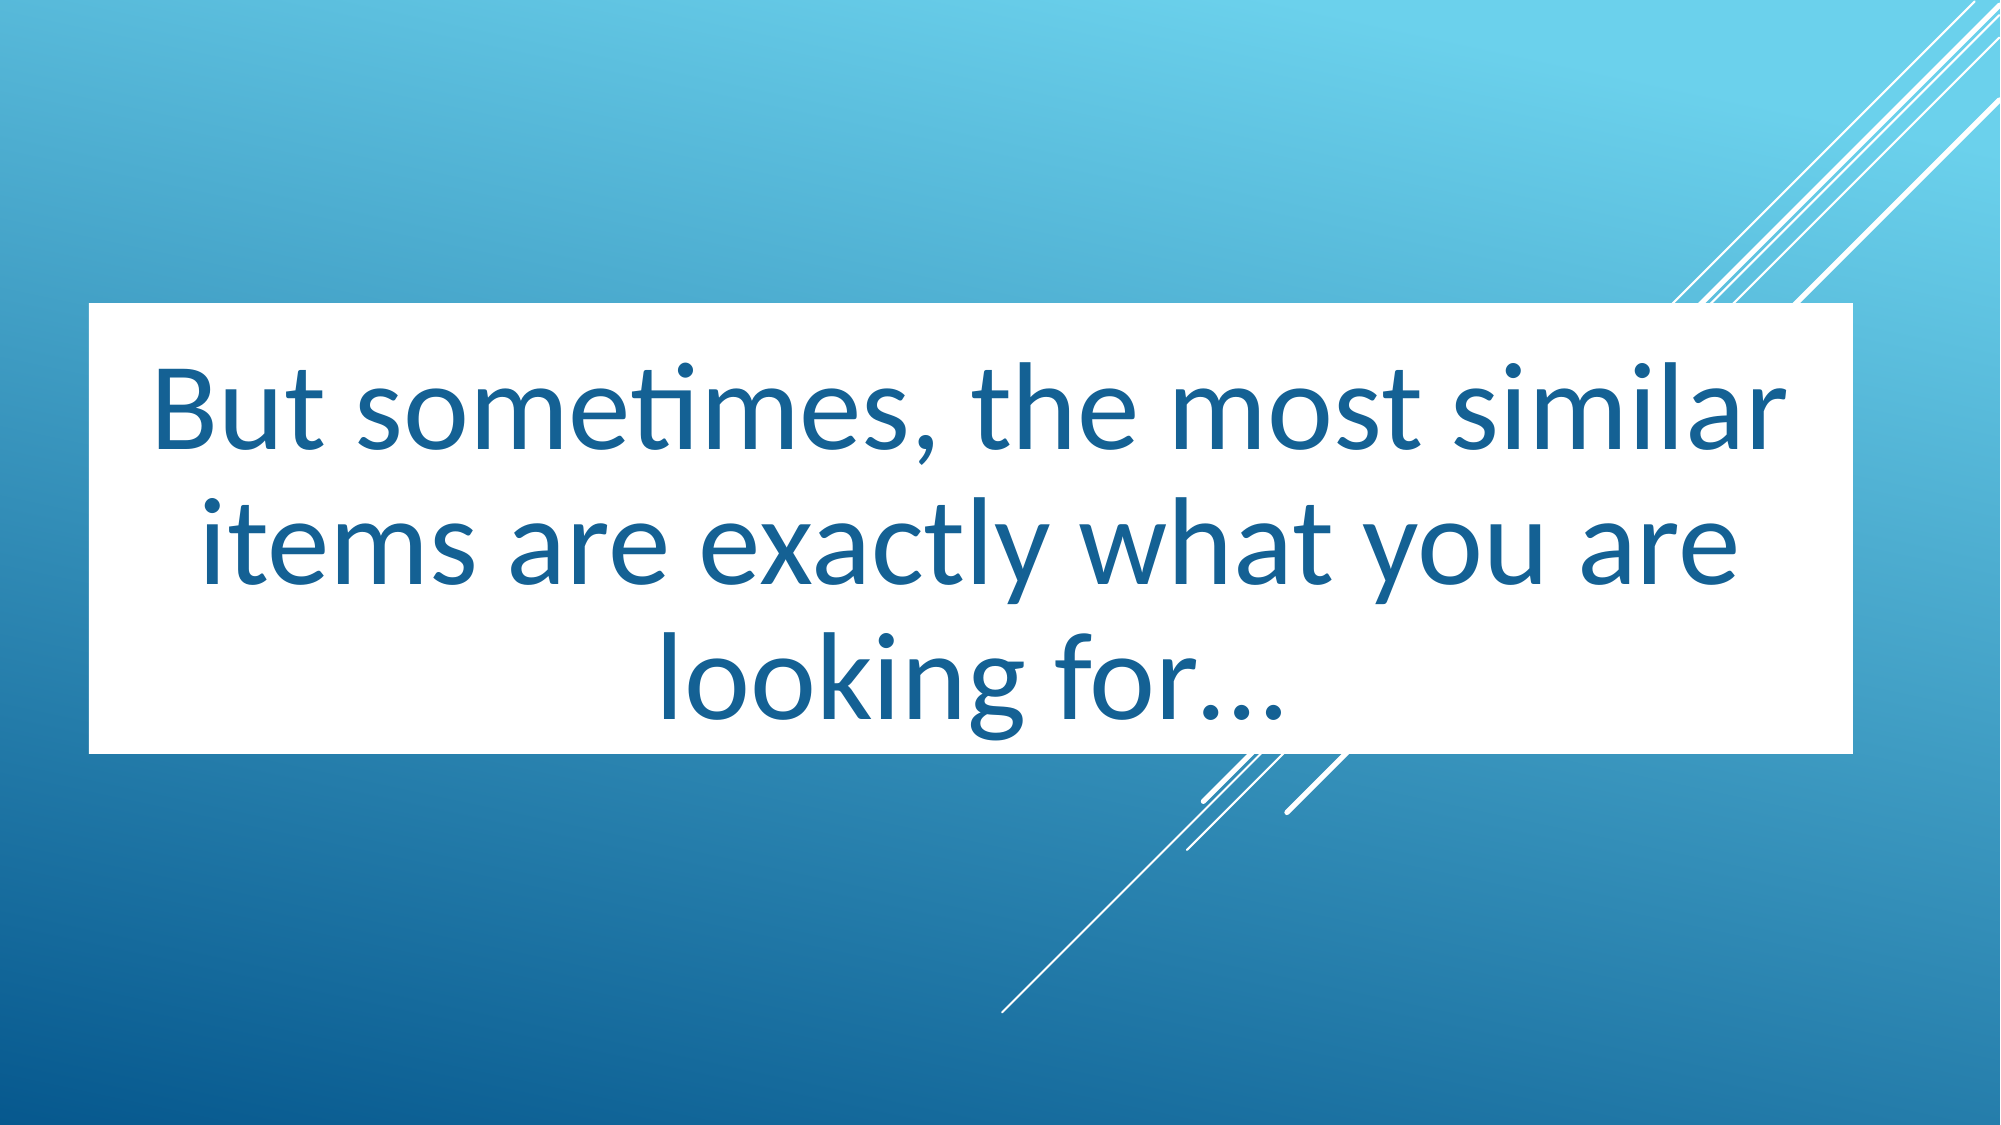

# But sometimes, the most similar items are exactly what you are looking for…